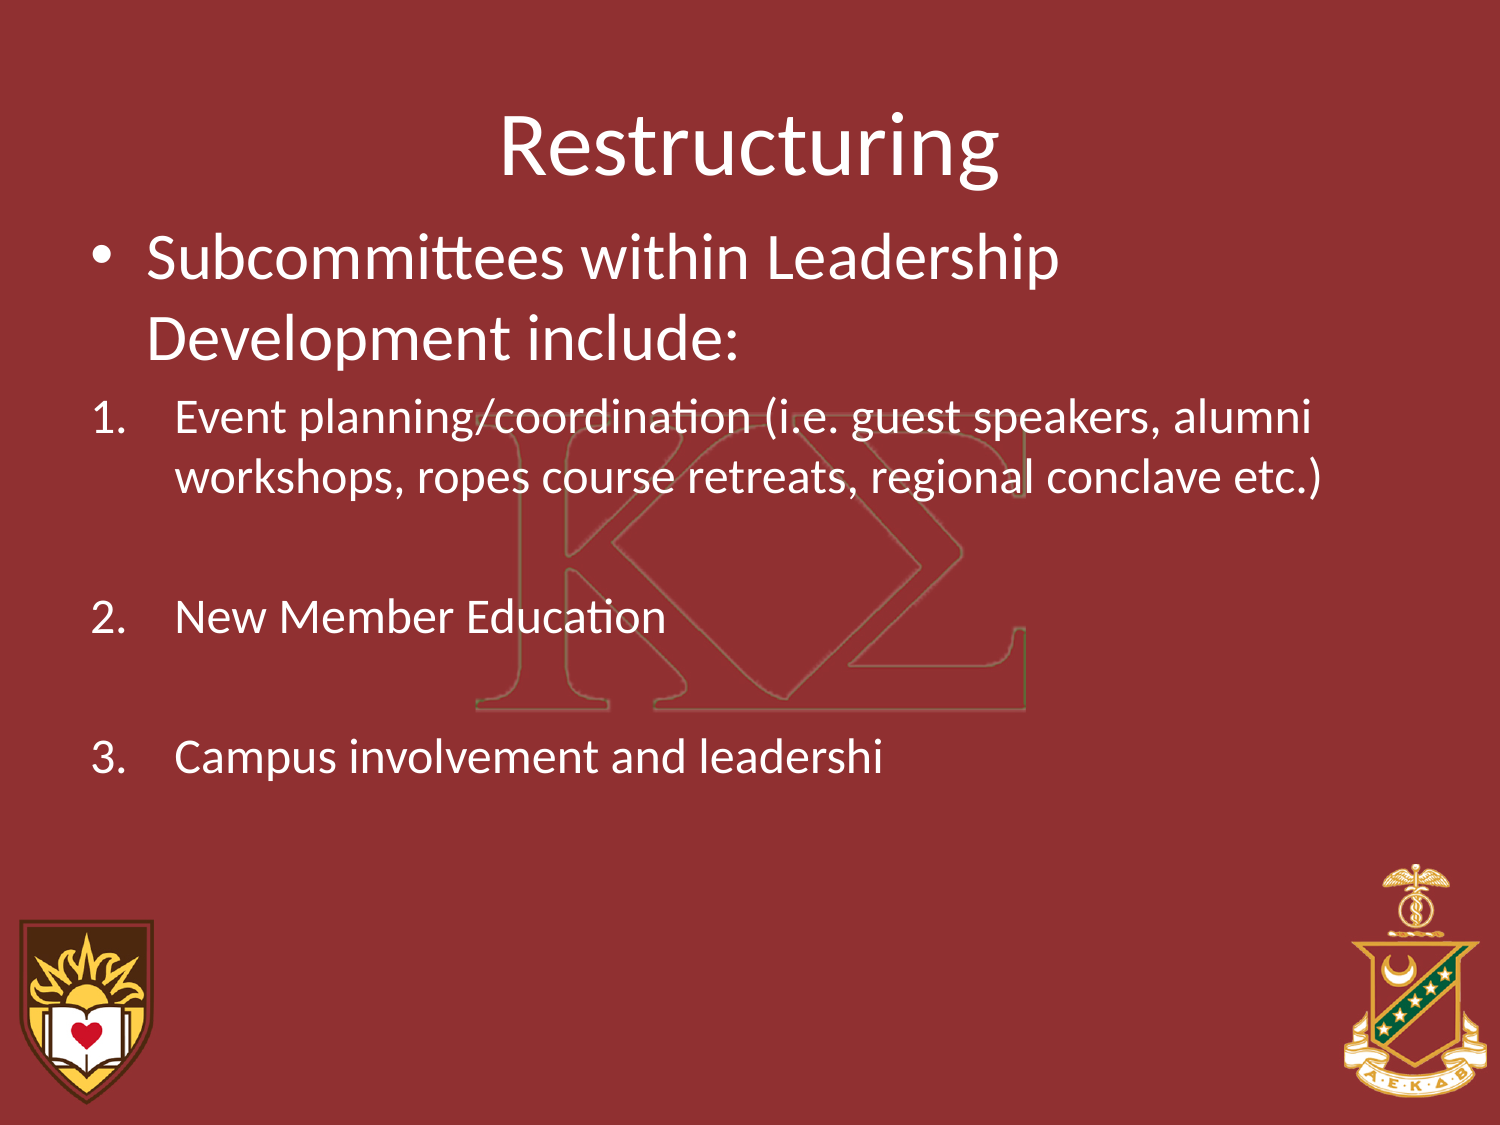

# Restructuring
Subcommittees within Leadership Development include:
Event planning/coordination (i.e. guest speakers, alumni workshops, ropes course retreats, regional conclave etc.)

New Member Education

Campus involvement and leadershi